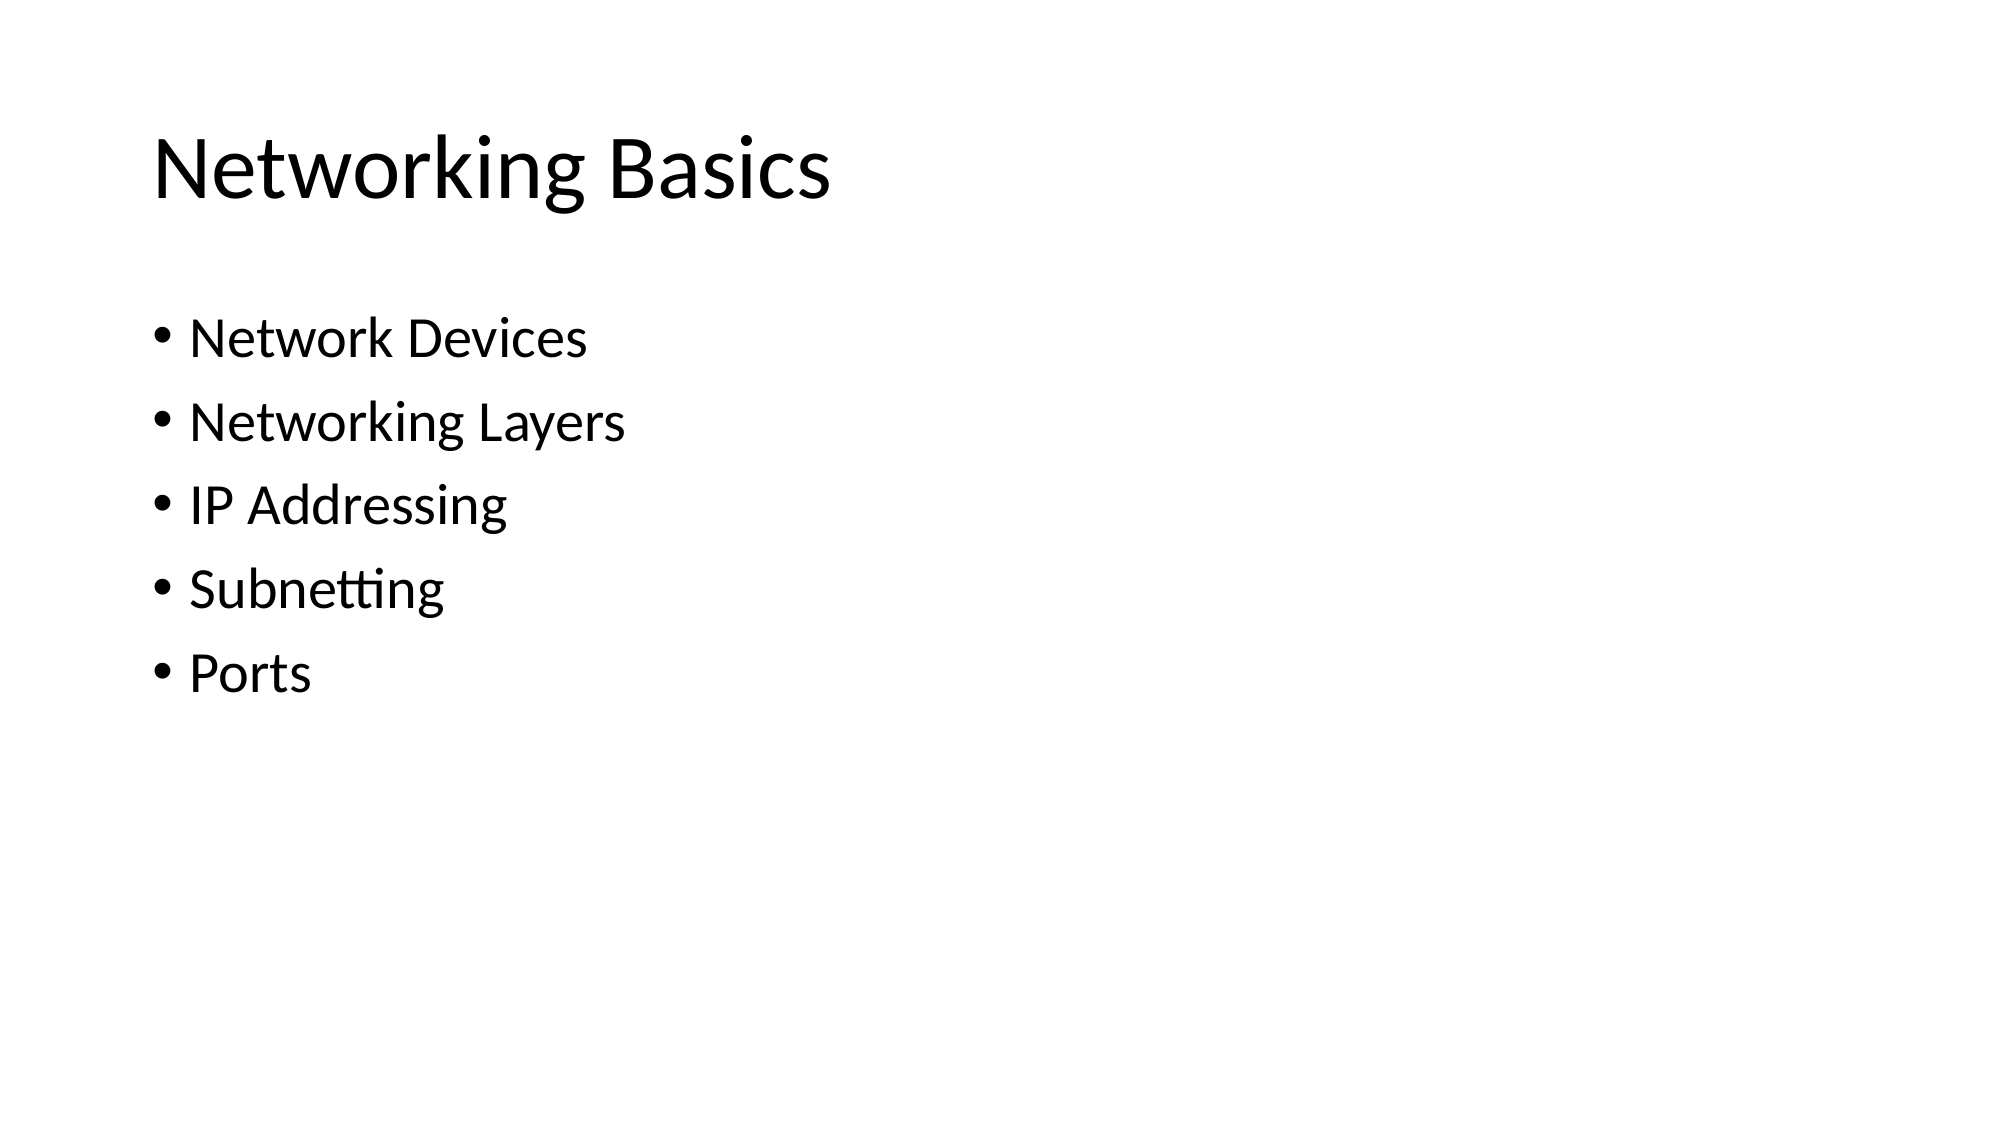

# Networking Basics
Network Devices
Networking Layers
IP Addressing
Subnetting
Ports